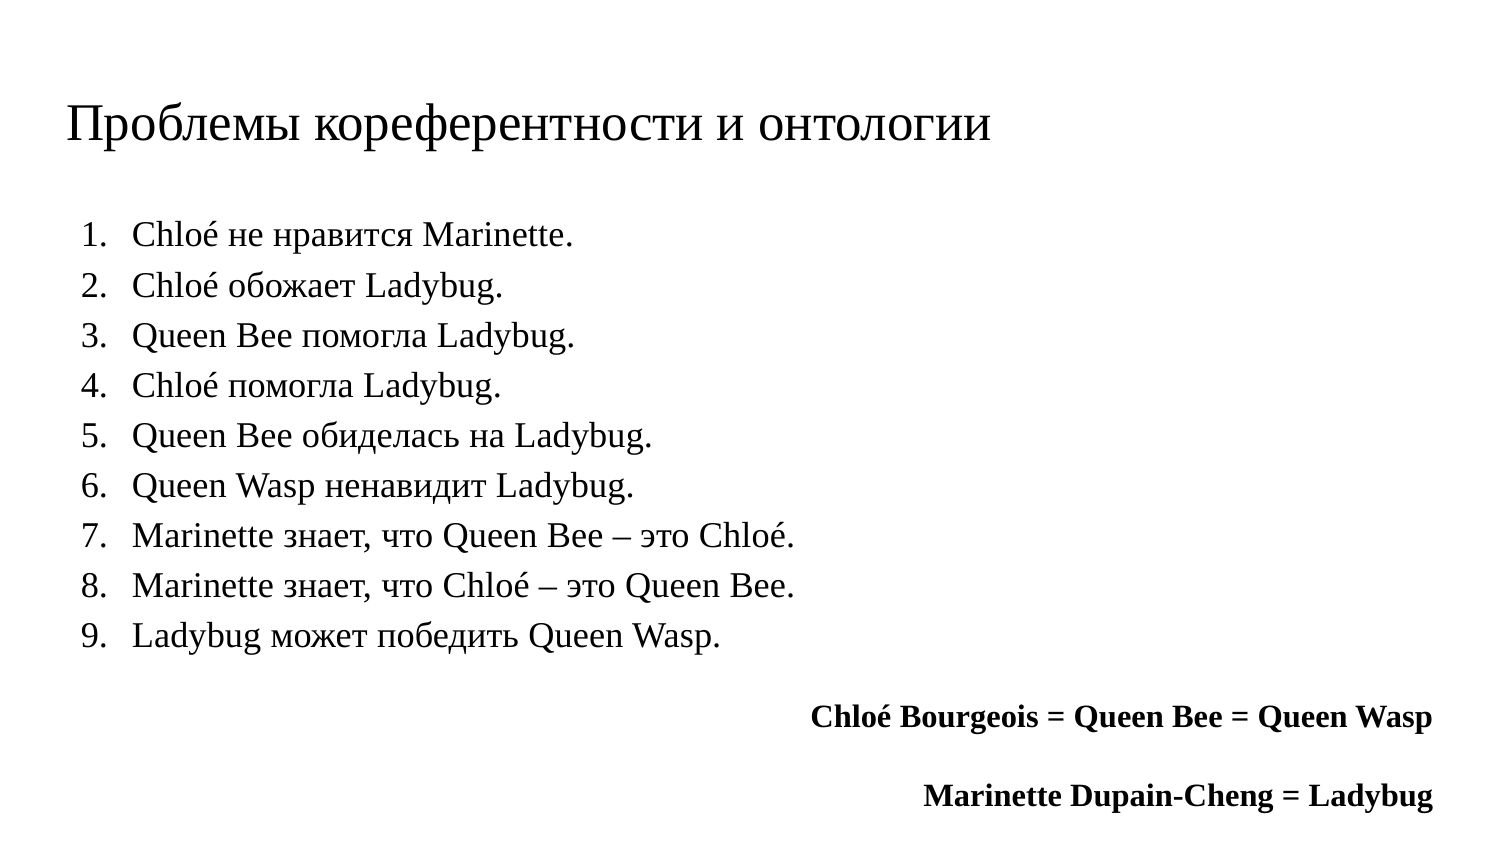

# Проблемы кореферентности и онтологии
Chloé не нравится Marinette.
Chloé обожает Ladybug.
Queen Bee помогла Ladybug.
Chloé помогла Ladybug.
Queen Bee обиделась на Ladybug.
Queen Wasp ненавидит Ladybug.
Marinette знает, что Queen Bee – это Chloé.
Marinette знает, что Chloé – это Queen Bee.
Ladybug может победить Queen Wasp.
Chloé Bourgeois = Queen Bee = Queen Wasp
Marinette Dupain-Cheng = Ladybug